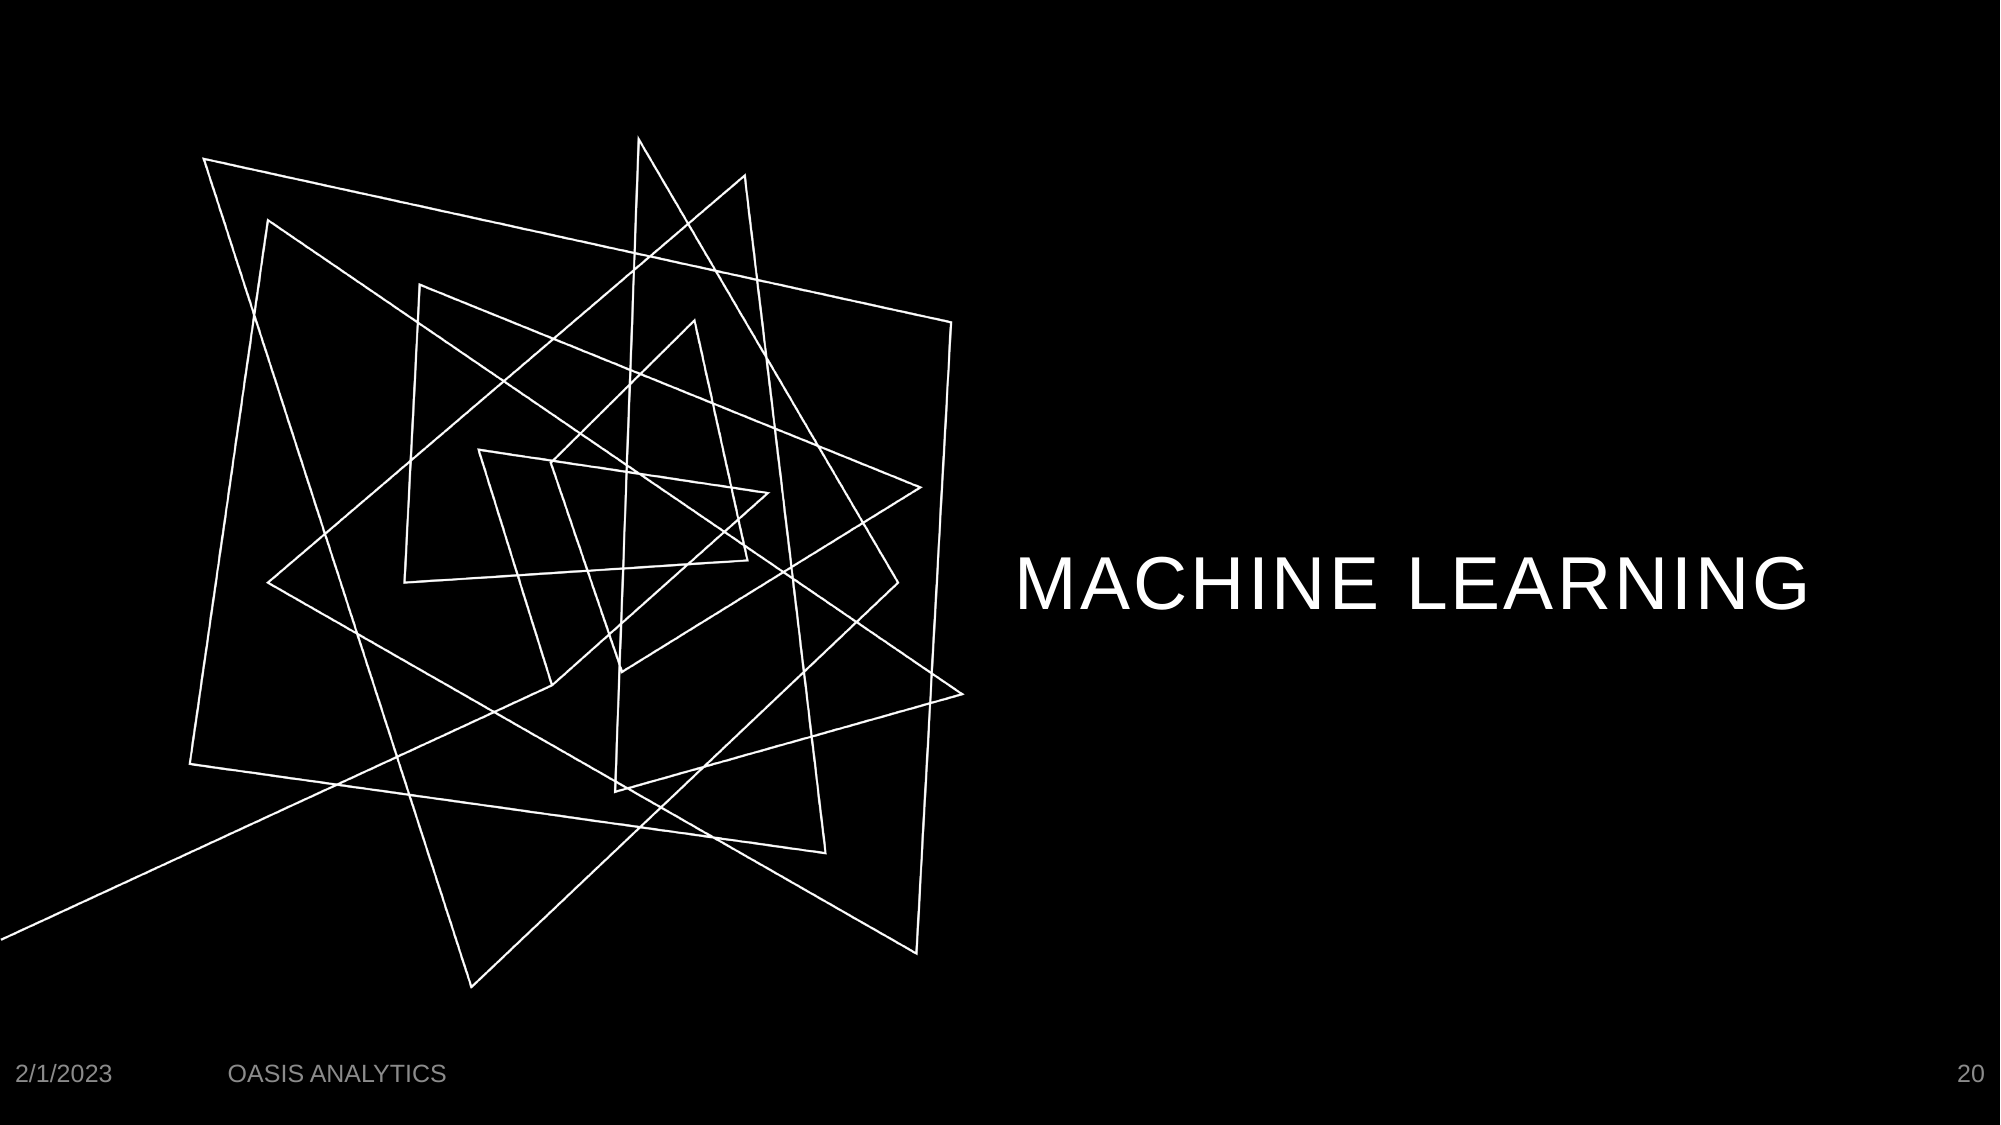

# MACHINE learning
2/1/2023
OASIS ANALYTICS
20